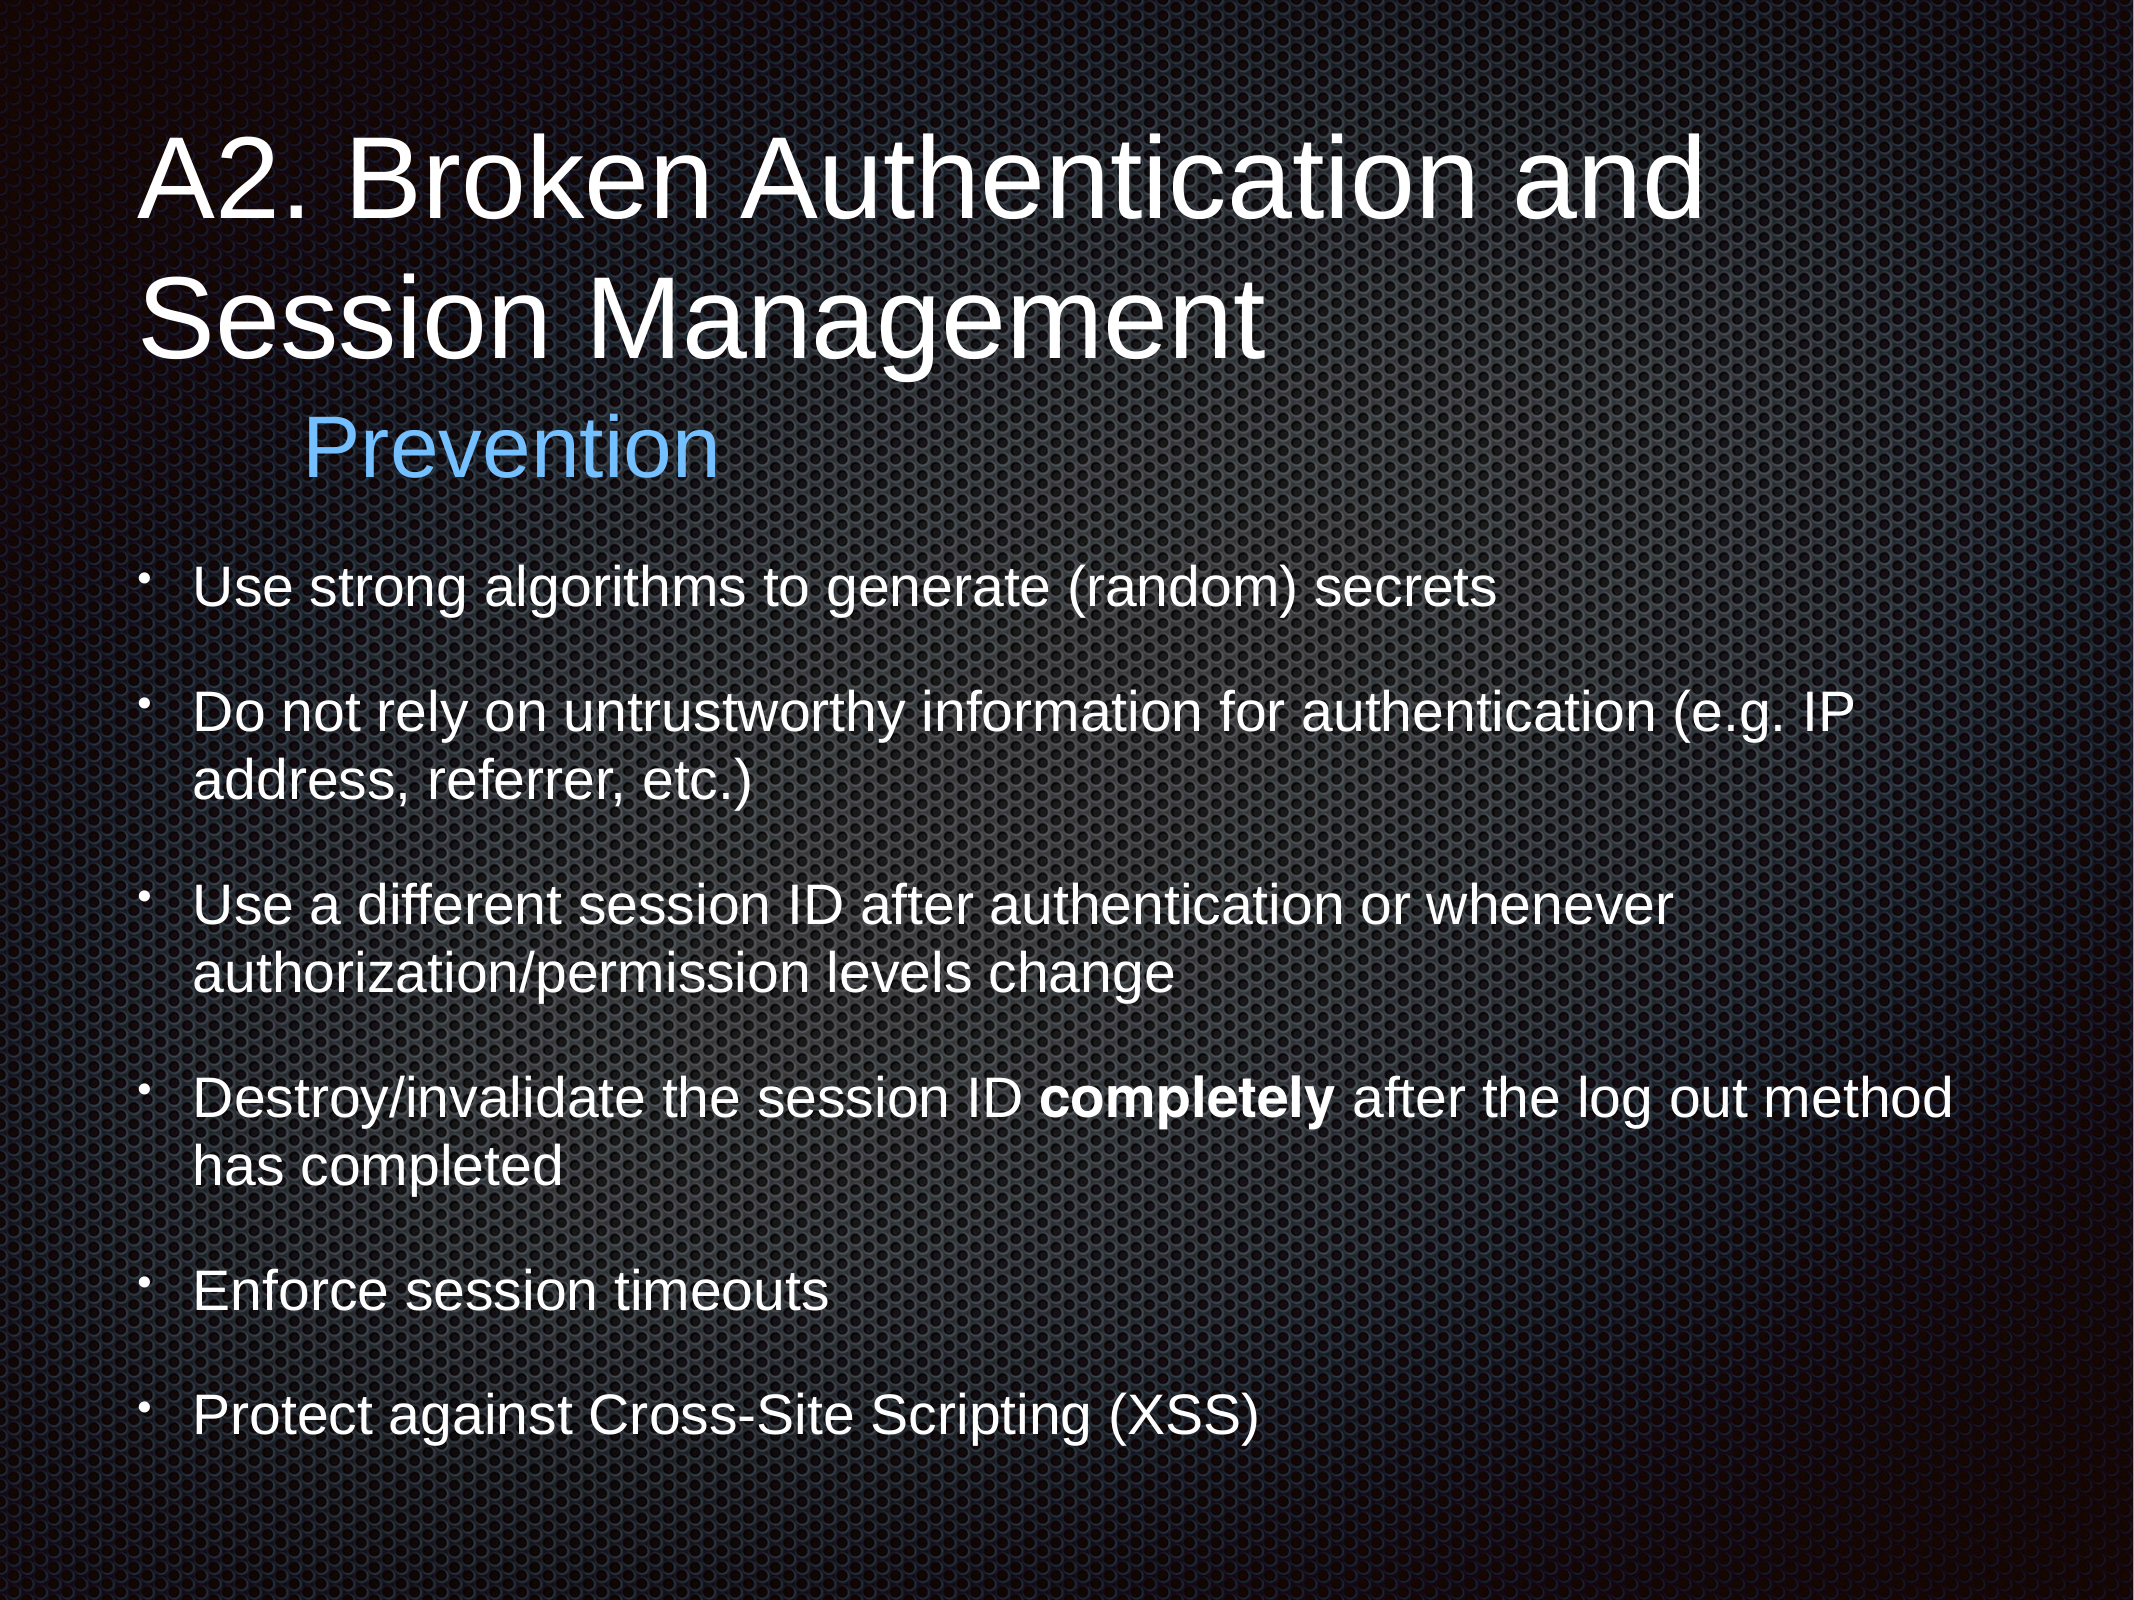

# A2. Broken Authentication and Session Management
Prevention
Use strong algorithms to generate (random) secrets
Do not rely on untrustworthy information for authentication (e.g. IP address, referrer, etc.)
Use a different session ID after authentication or whenever authorization/permission levels change
Destroy/invalidate the session ID completely after the log out method has completed
Enforce session timeouts
Protect against Cross-Site Scripting (XSS)